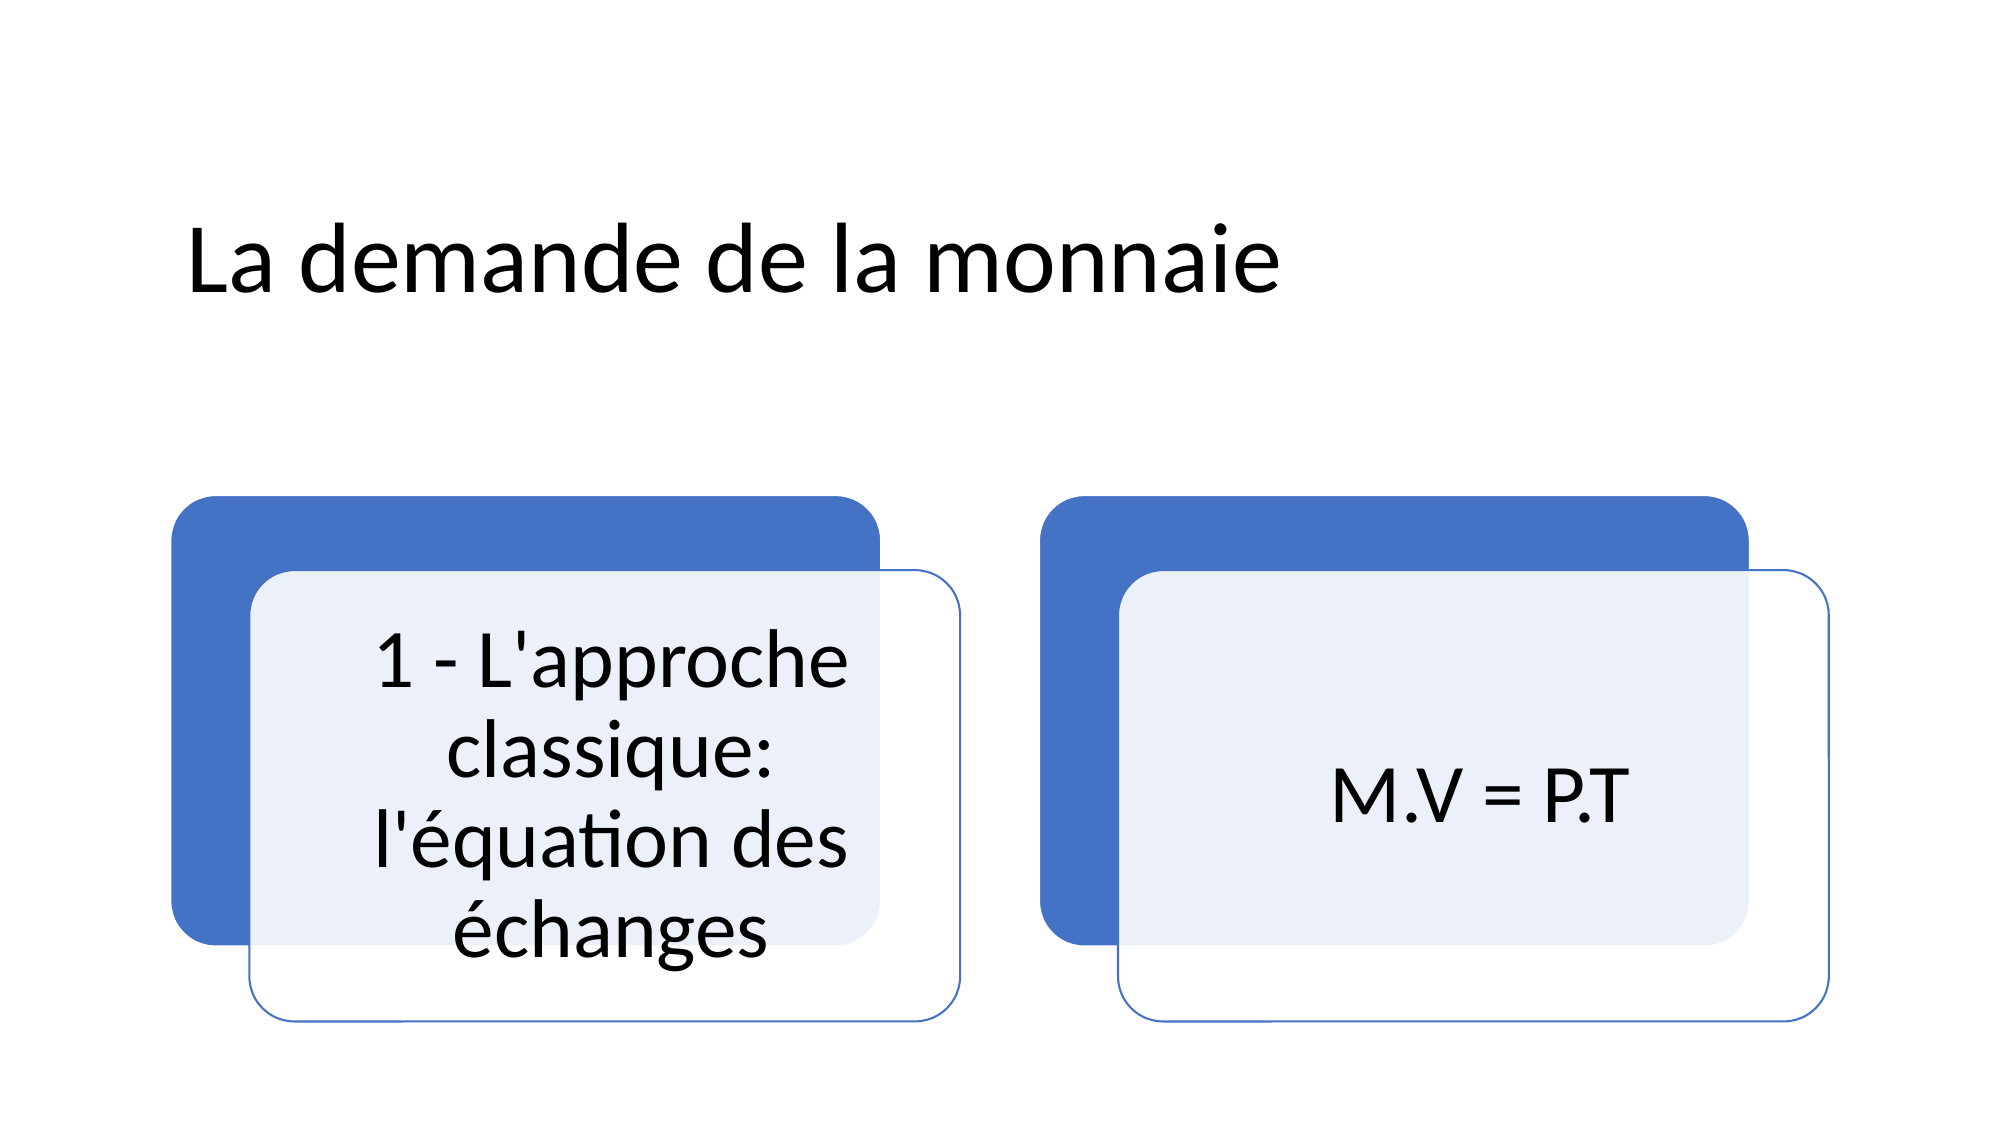

# La demande de la monnaie
1 - L'approche classique: l'équation des échanges
M.V = P.T